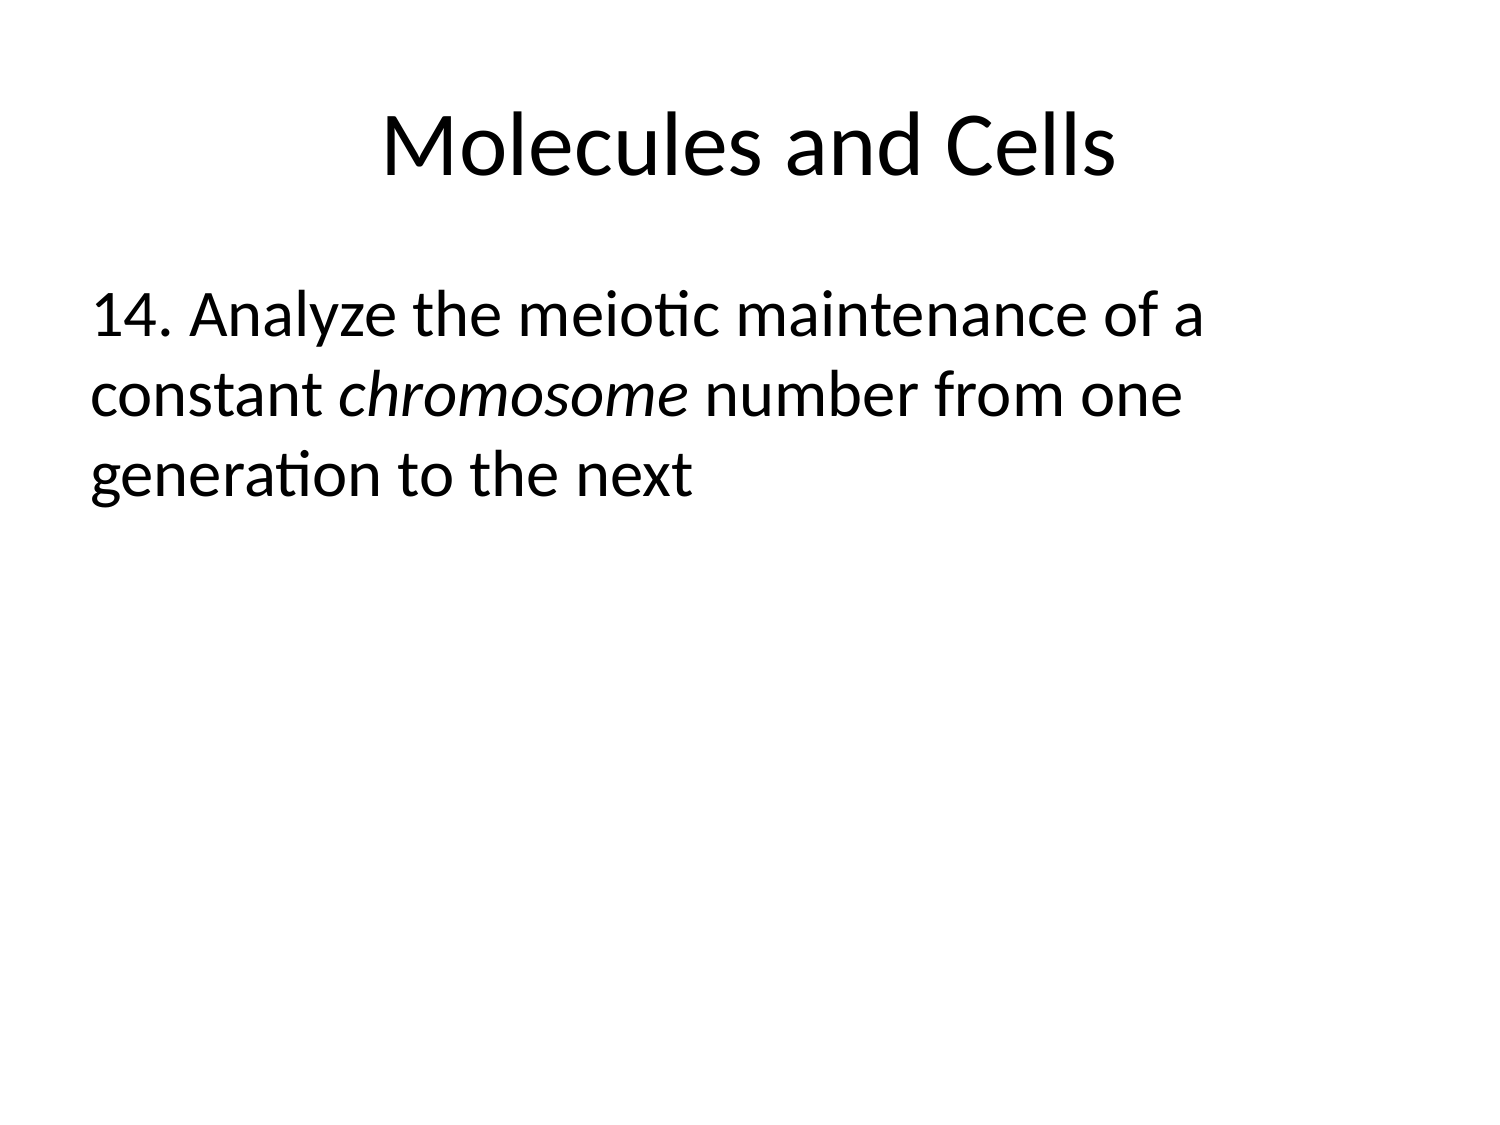

# Molecules and Cells
14. Analyze the meiotic maintenance of a constant chromosome number from one generation to the next